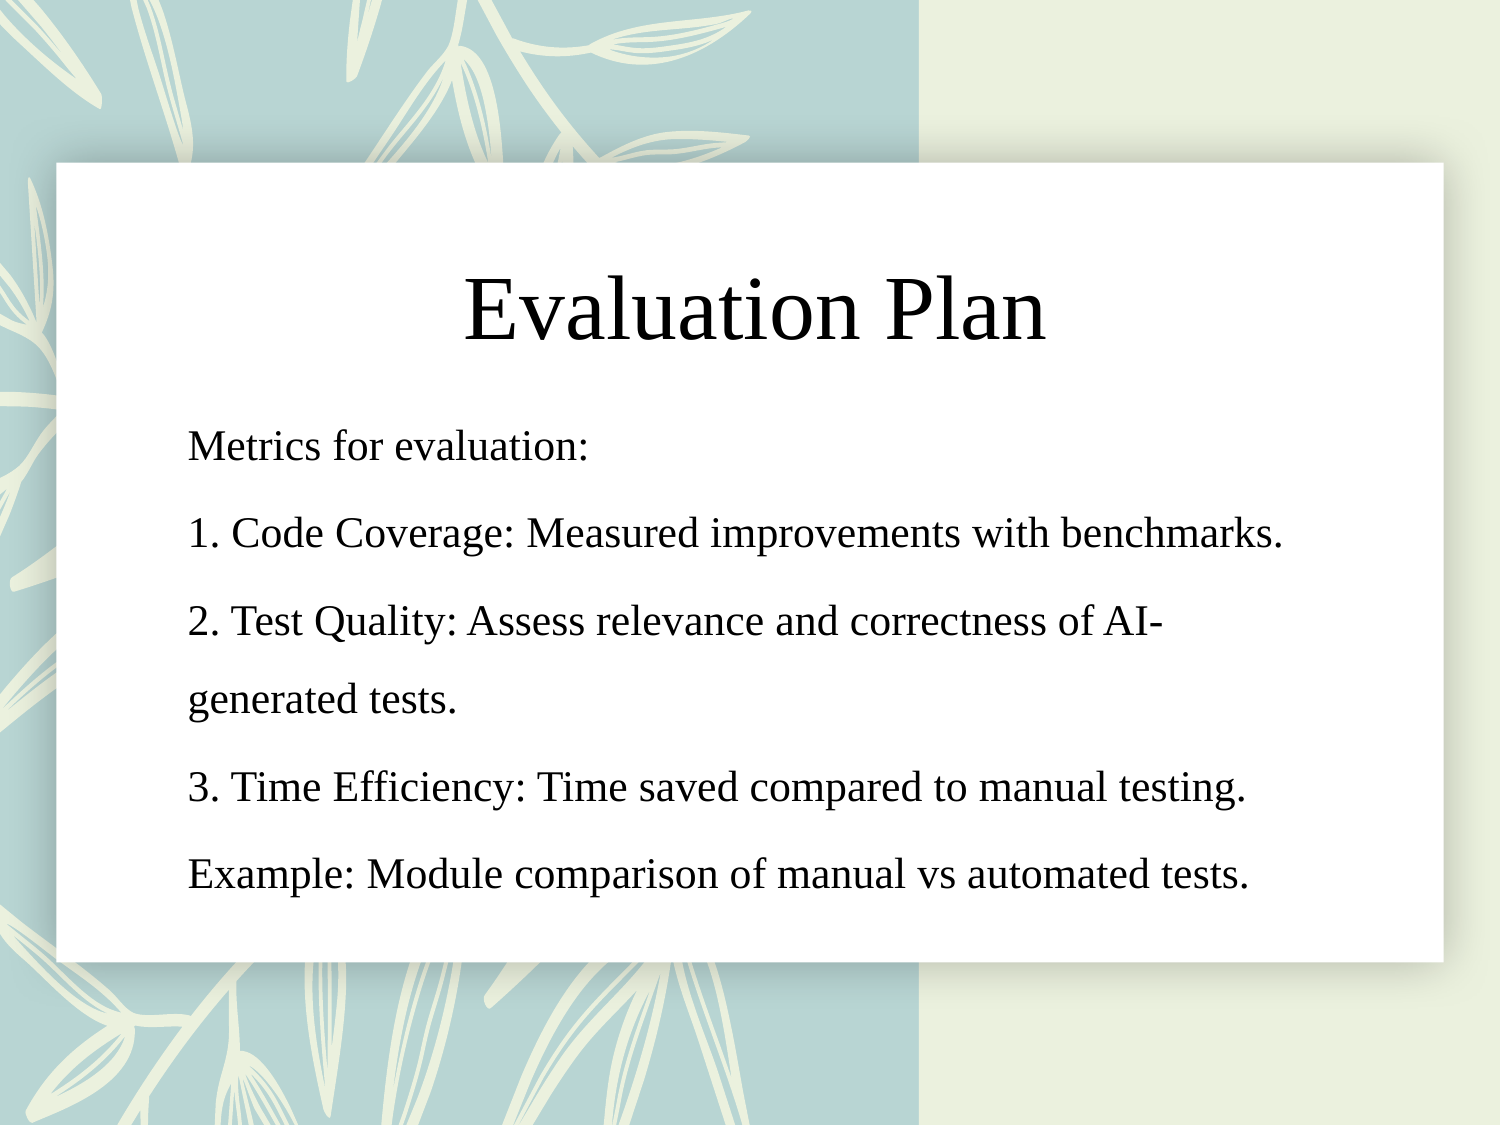

# Evaluation Plan
Metrics for evaluation:
1. Code Coverage: Measured improvements with benchmarks.
2. Test Quality: Assess relevance and correctness of AI-generated tests.
3. Time Efficiency: Time saved compared to manual testing.
Example: Module comparison of manual vs automated tests.